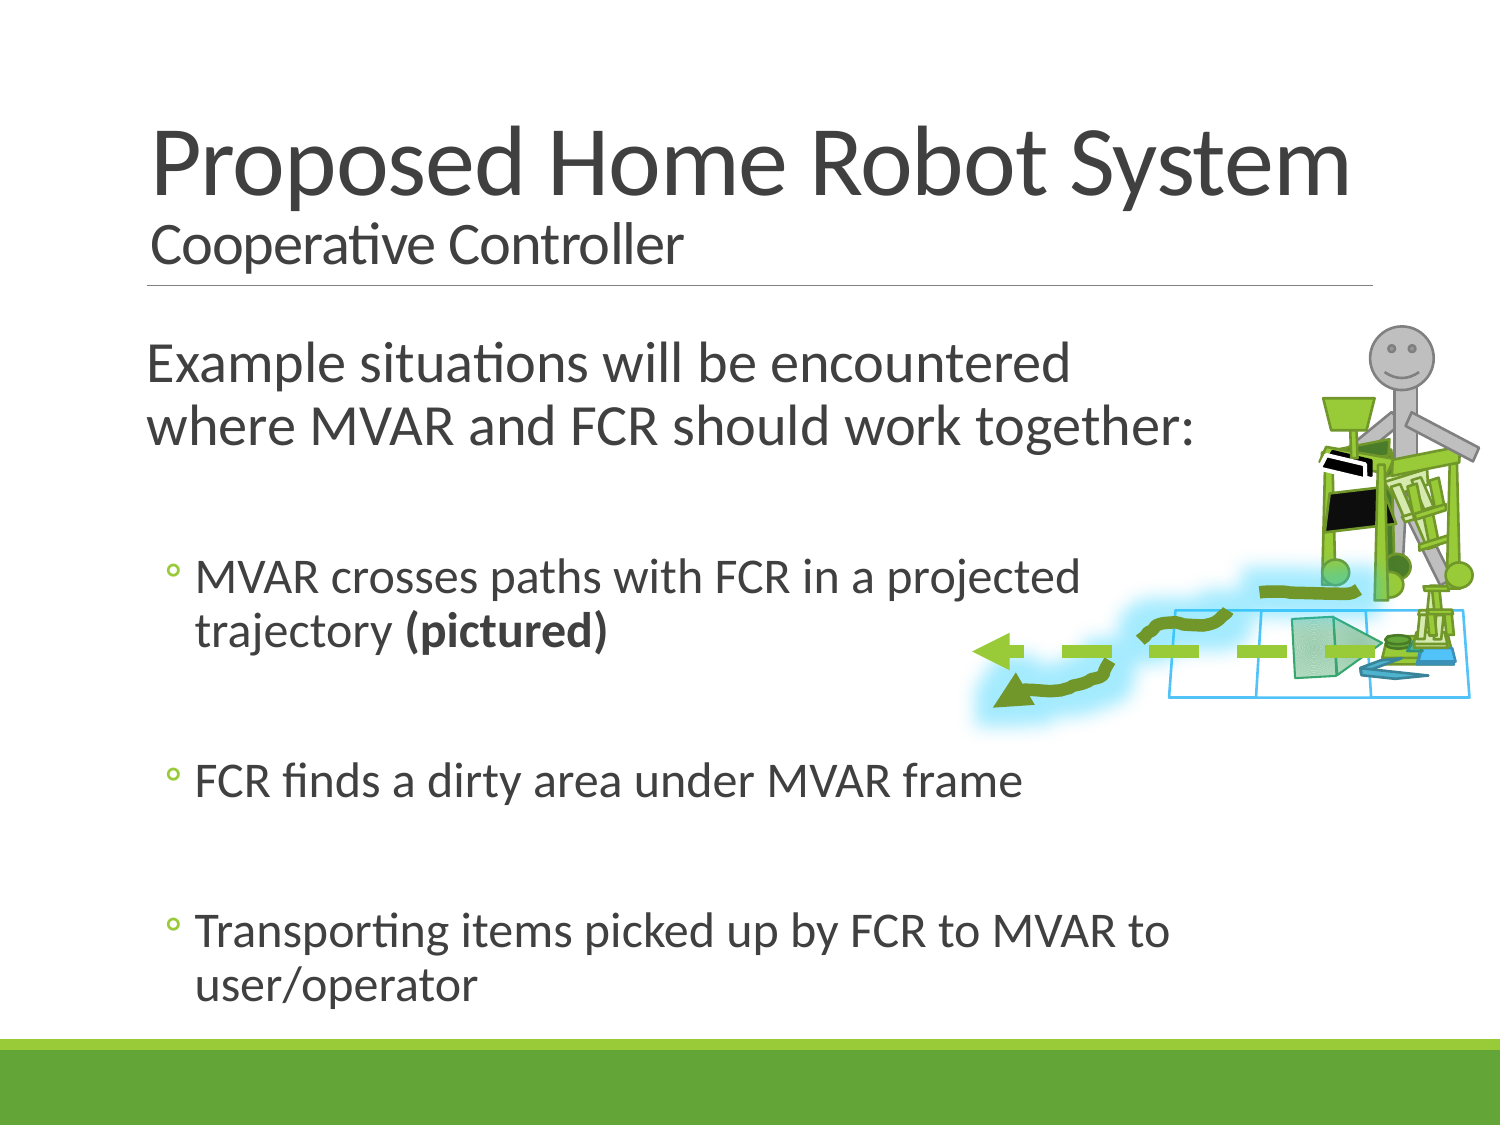

# Proposed Home Robot System Cooperative Controller
Example situations will be encountered where MVAR and FCR should work together:

MVAR crosses paths with FCR in a projected trajectory (pictured)

FCR finds a dirty area under MVAR frame

Transporting items picked up by FCR to MVAR to user/operator